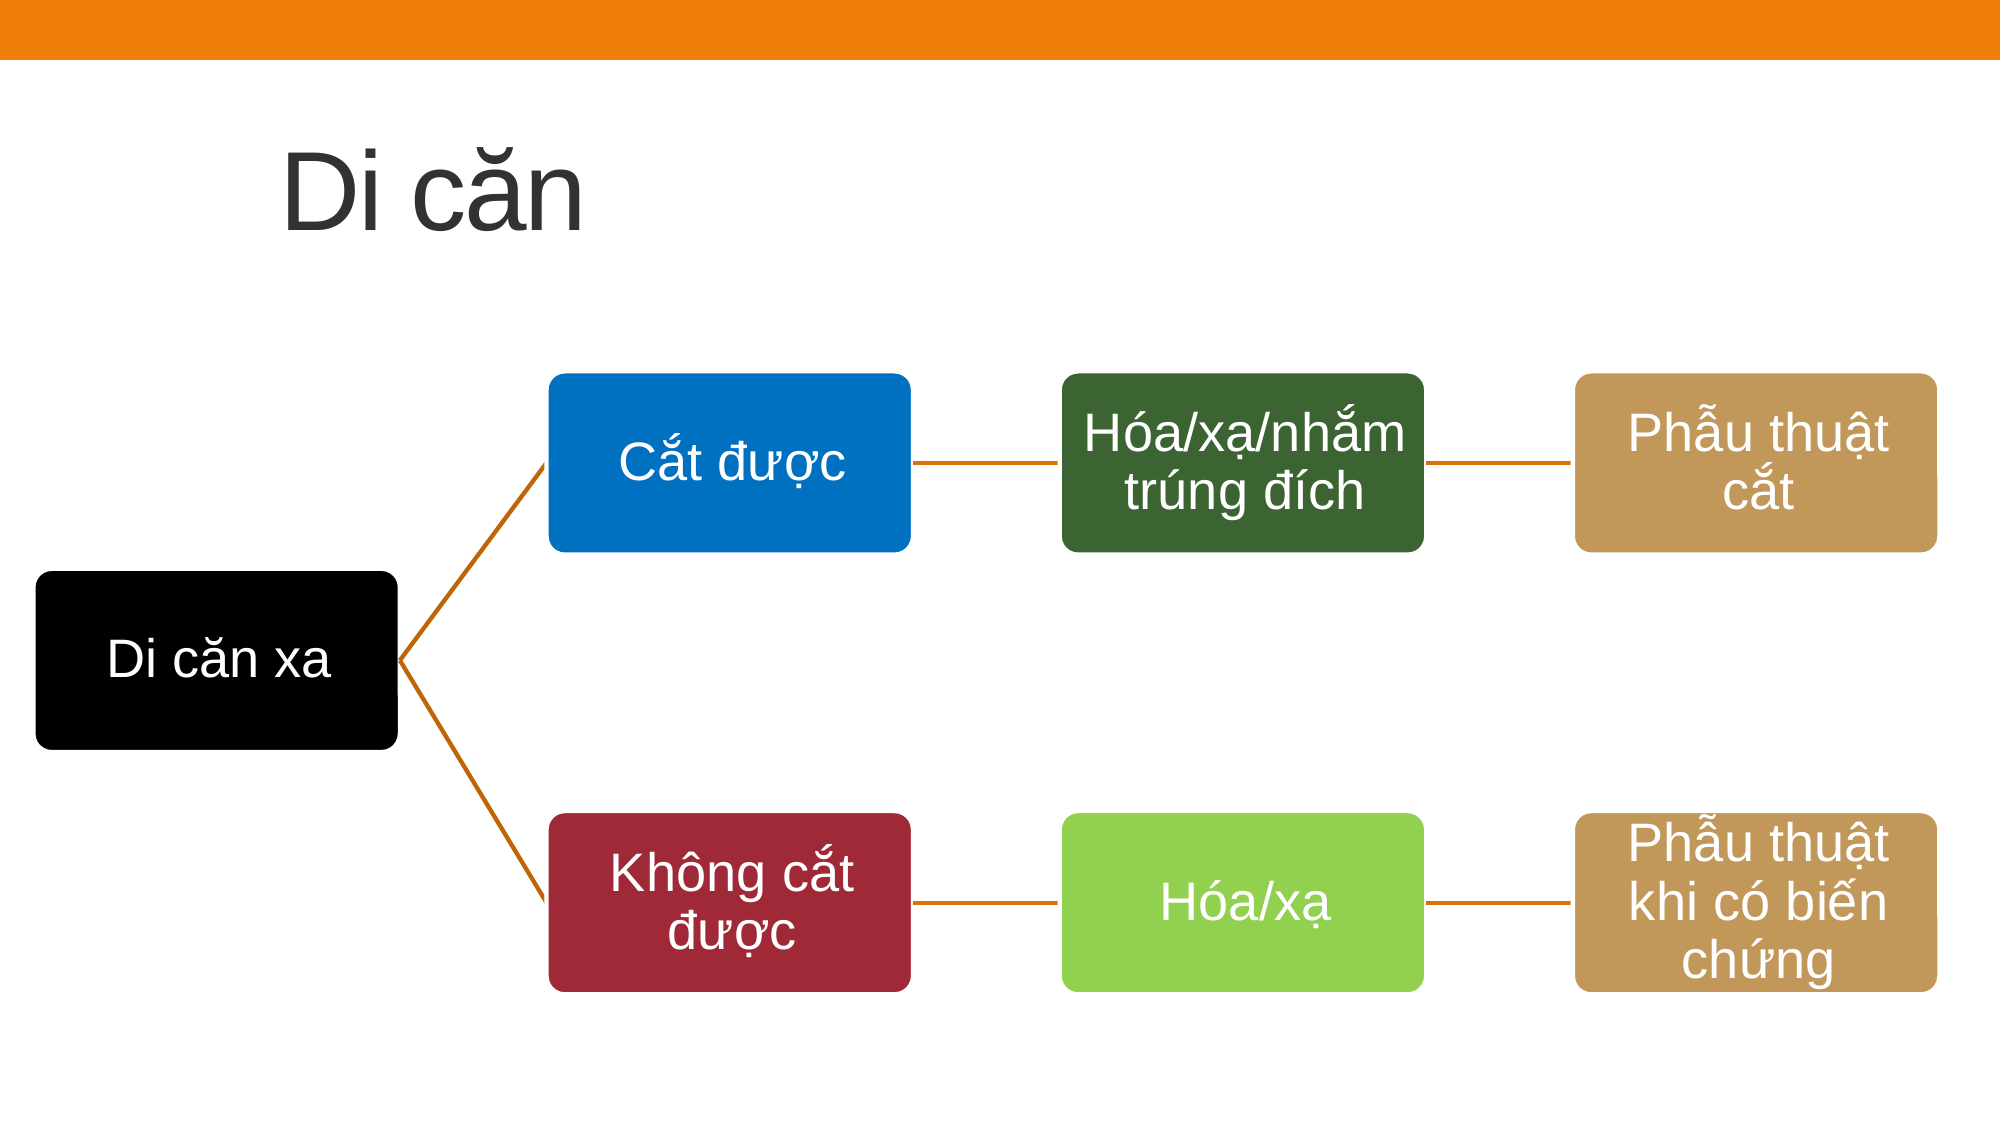

# Di căn
Di căn xa

Cắt được

Hóa/xạ/nhắm trúng đích

Phẫu thuật cắt

Không cắt được

Hóa/xạ

Phẫu thuật khi có biến chứng